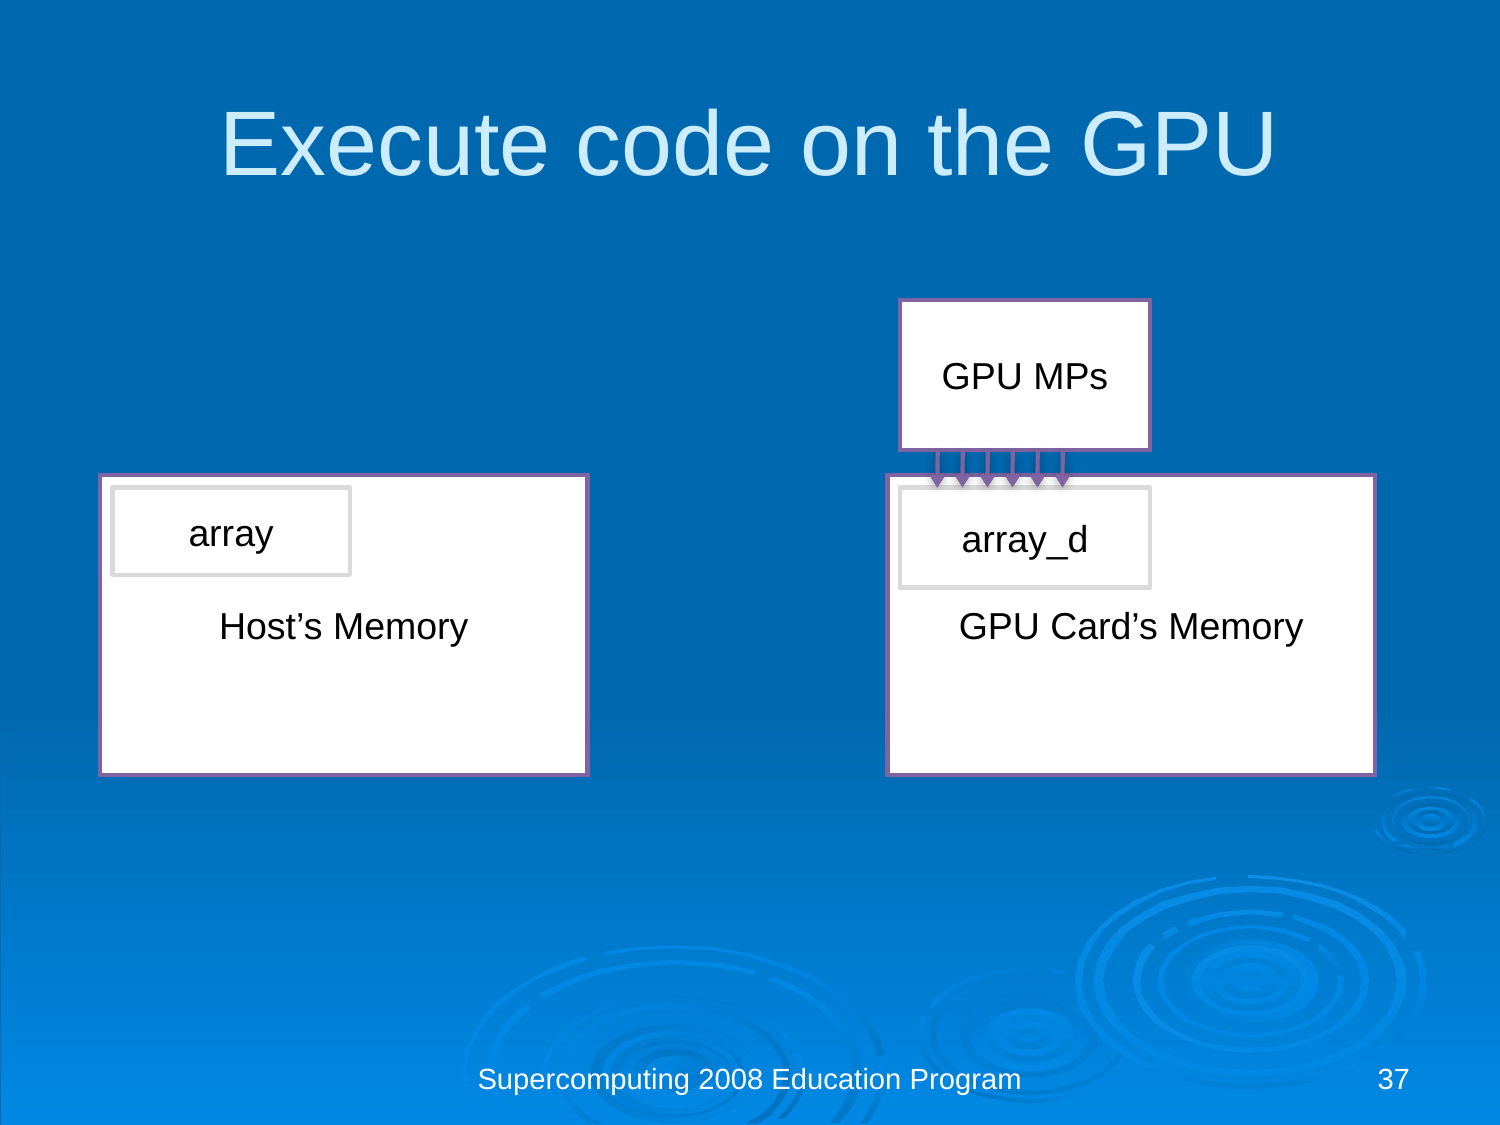

Execute code on the GPU

GPU MPs
Host’s Memory
GPU Card’s Memory
array
array_d
Supercomputing 2008 Education Program
37